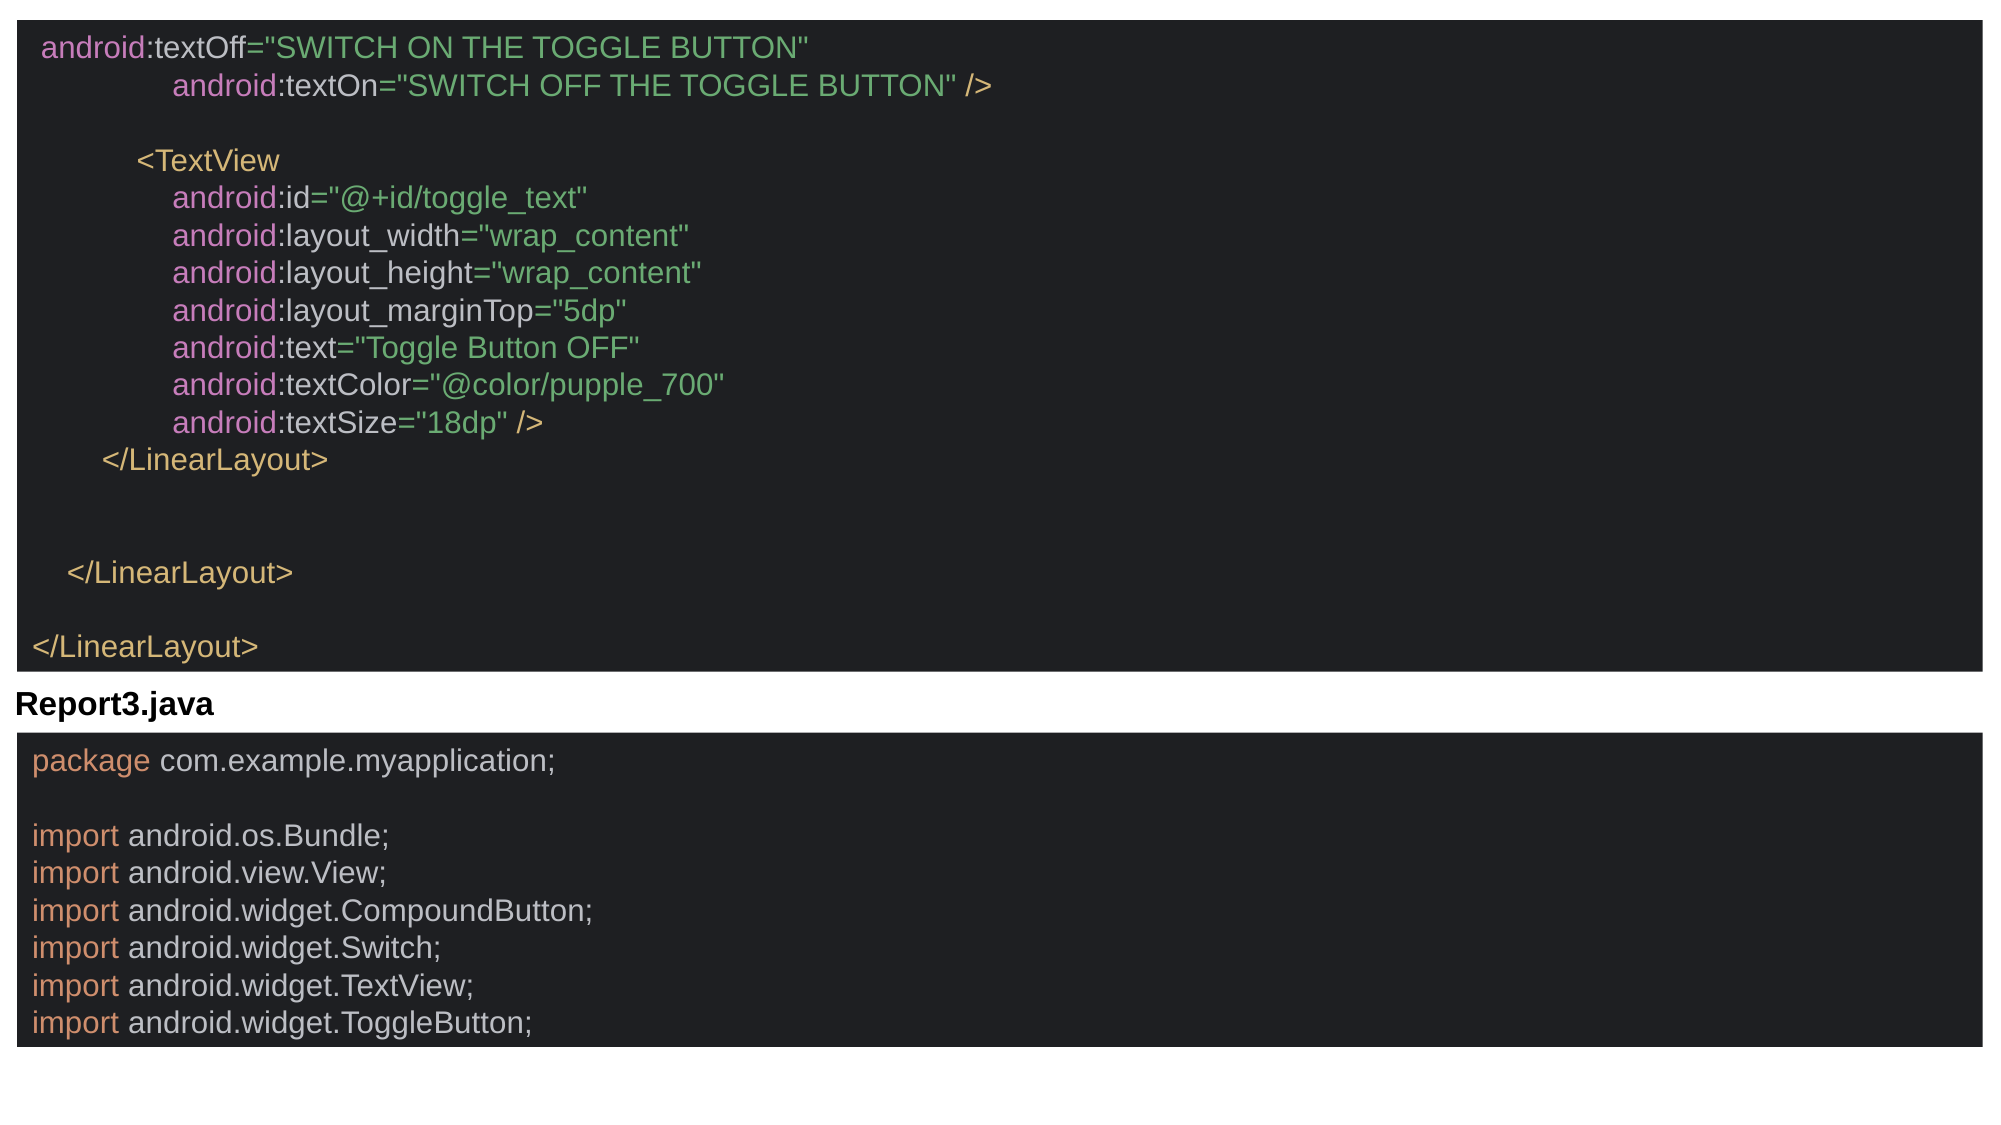

android:textOff="SWITCH ON THE TOGGLE BUTTON"
                android:textOn="SWITCH OFF THE TOGGLE BUTTON" />
            <TextView
                android:id="@+id/toggle_text"
                android:layout_width="wrap_content"
                android:layout_height="wrap_content"
                android:layout_marginTop="5dp"
                android:text="Toggle Button OFF"
                android:textColor="@color/pupple_700"
                android:textSize="18dp" />
        </LinearLayout>
    </LinearLayout>
</LinearLayout>
Report3.java
package com.example.myapplication;
import android.os.Bundle;
import android.view.View;
import android.widget.CompoundButton;
import android.widget.Switch;
import android.widget.TextView;
import android.widget.ToggleButton;